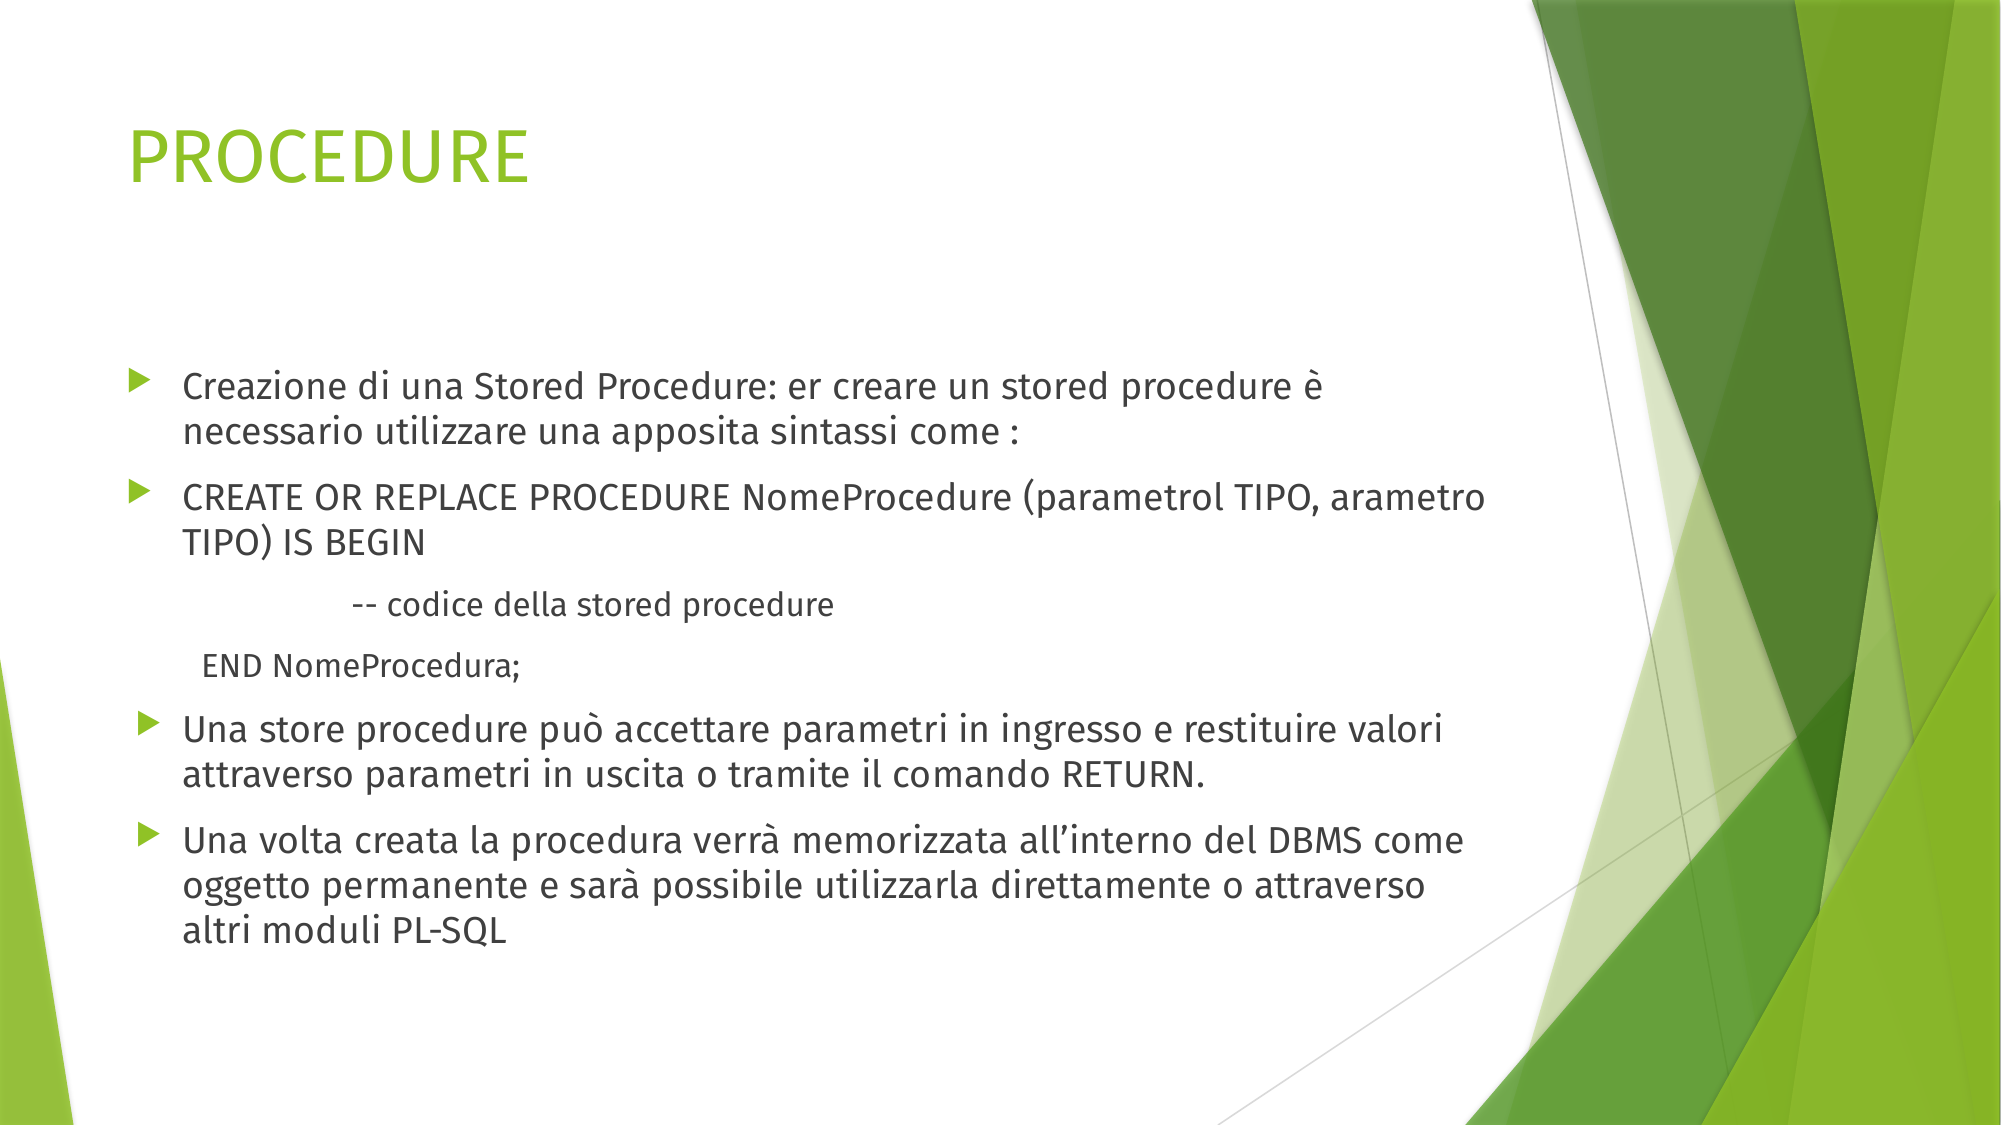

# PROCEDURE
Creazione di una Stored Procedure: er creare un stored procedure è necessario utilizzare una apposita sintassi come :
CREATE OR REPLACE PROCEDURE NomeProcedure (parametrol TIPO, arametro TIPO) IS BEGIN
	-- codice della stored procedure
END NomeProcedura;
Una store procedure può accettare parametri in ingresso e restituire valori attraverso parametri in uscita o tramite il comando RETURN.
Una volta creata la procedura verrà memorizzata all’interno del DBMS come oggetto permanente e sarà possibile utilizzarla direttamente o attraverso altri moduli PL-SQL